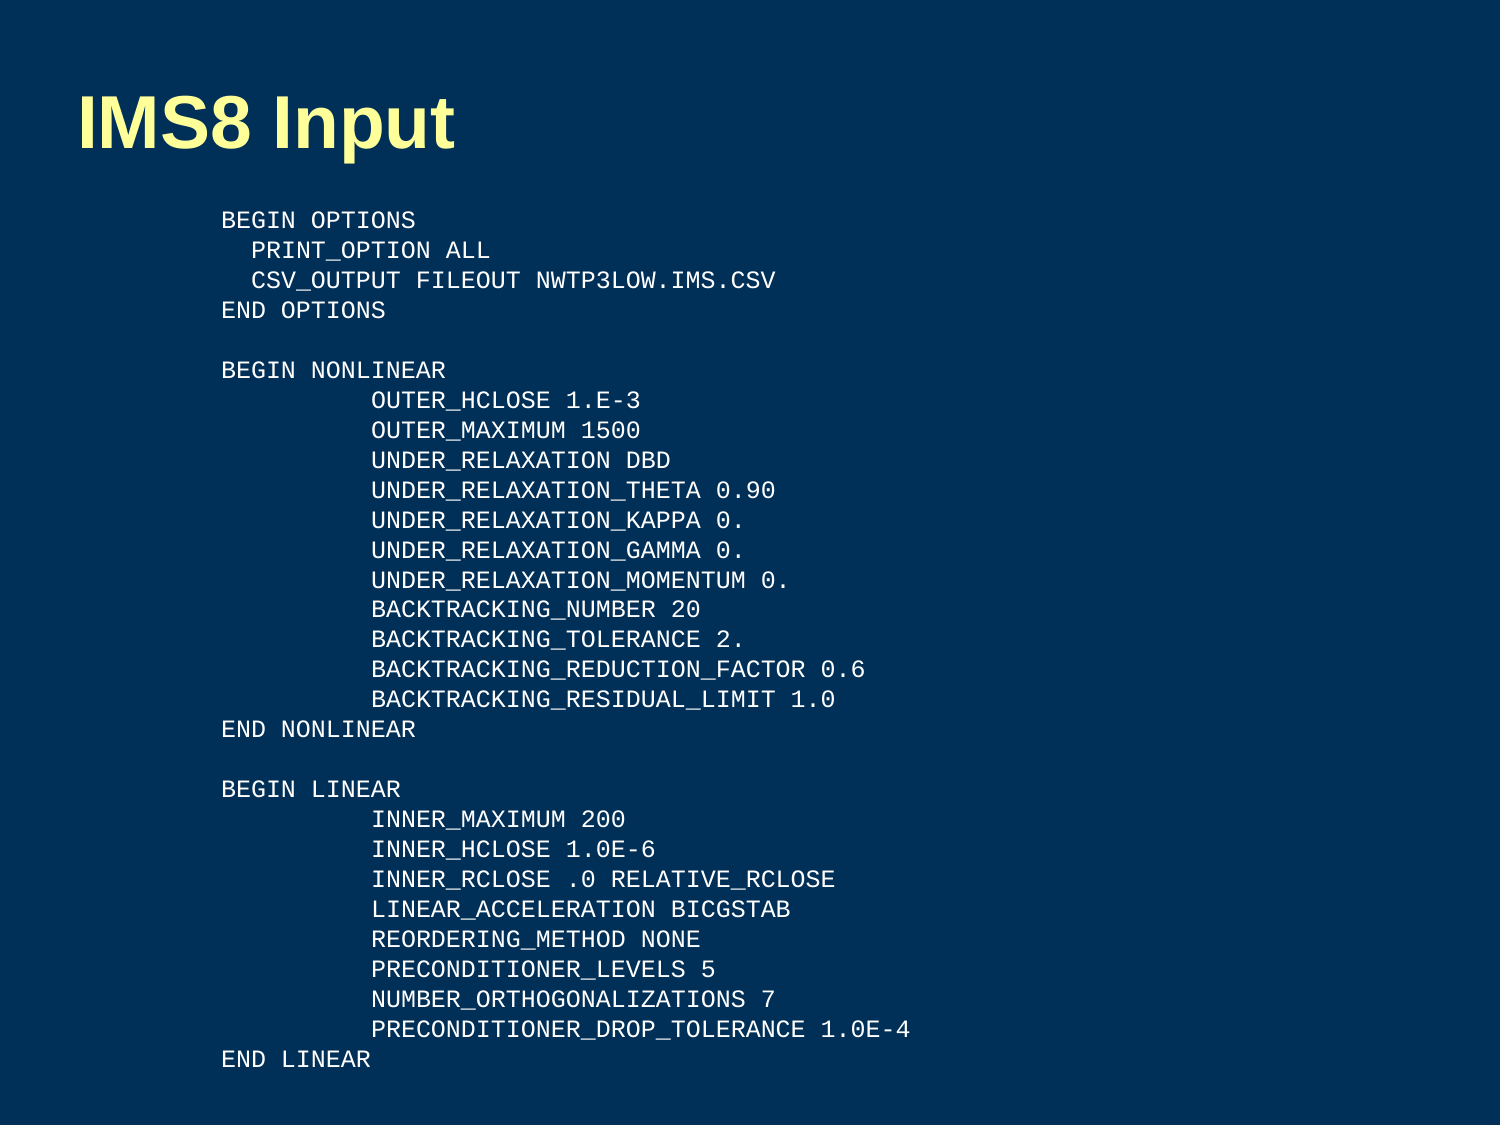

# IMS8 Input
BEGIN OPTIONS
  PRINT_OPTION ALL
  CSV_OUTPUT FILEOUT NWTP3LOW.IMS.CSV
END OPTIONS

BEGIN NONLINEAR
	OUTER_HCLOSE 1.E-3
	OUTER_MAXIMUM 1500
	UNDER_RELAXATION DBD
	UNDER_RELAXATION_THETA 0.90
	UNDER_RELAXATION_KAPPA 0.
	UNDER_RELAXATION_GAMMA 0.
	UNDER_RELAXATION_MOMENTUM 0.
	BACKTRACKING_NUMBER 20
	BACKTRACKING_TOLERANCE 2.
	BACKTRACKING_REDUCTION_FACTOR 0.6
	BACKTRACKING_RESIDUAL_LIMIT 1.0
END NONLINEAR

BEGIN LINEAR
	INNER_MAXIMUM 200
	INNER_HCLOSE 1.0E-6
	INNER_RCLOSE .0 RELATIVE_RCLOSE
	LINEAR_ACCELERATION BICGSTAB
	REORDERING_METHOD NONE
	PRECONDITIONER_LEVELS 5
	NUMBER_ORTHOGONALIZATIONS 7
	PRECONDITIONER_DROP_TOLERANCE 1.0E-4
END LINEAR